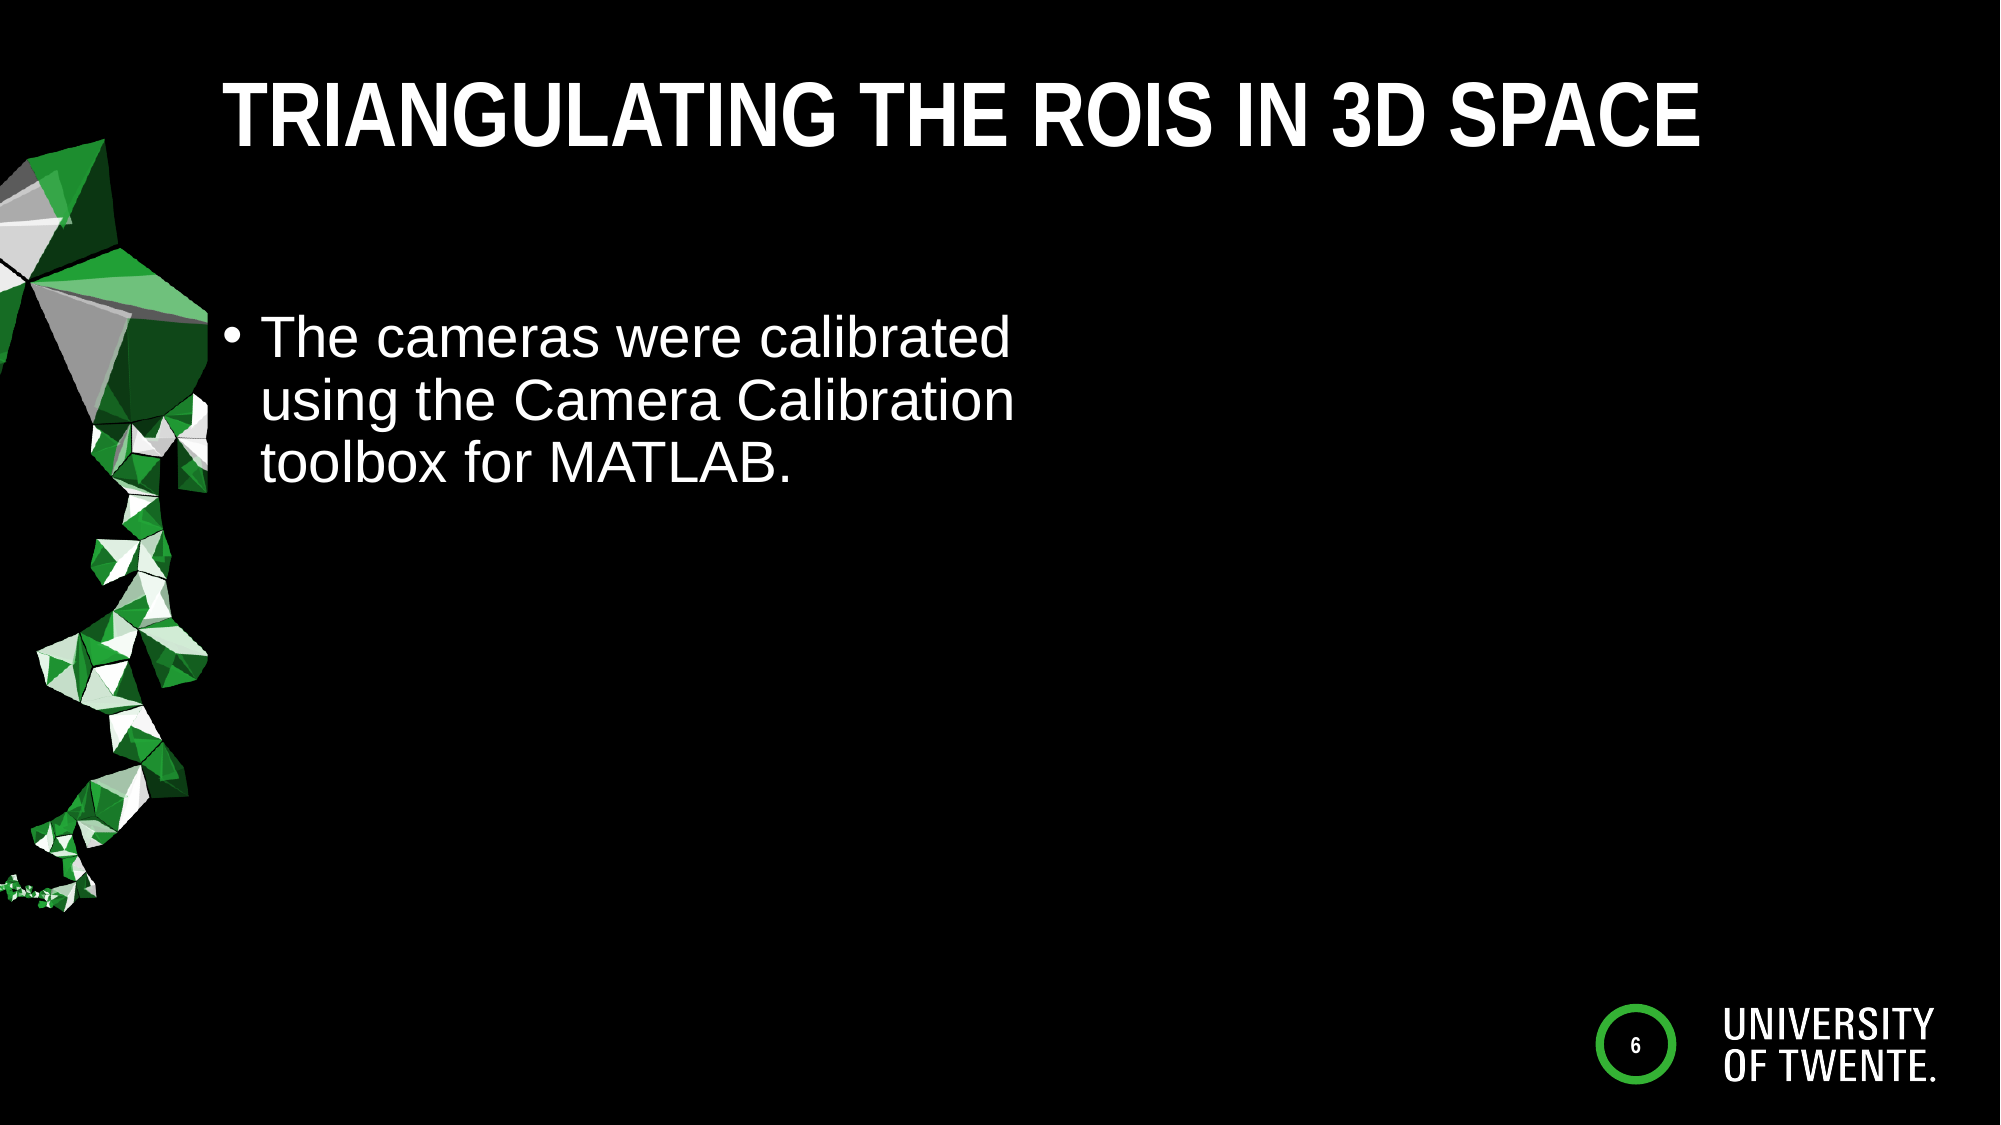

# Triangulating the ROIs in 3D space
The cameras were calibrated using the Camera Calibration toolbox for MATLAB.
6